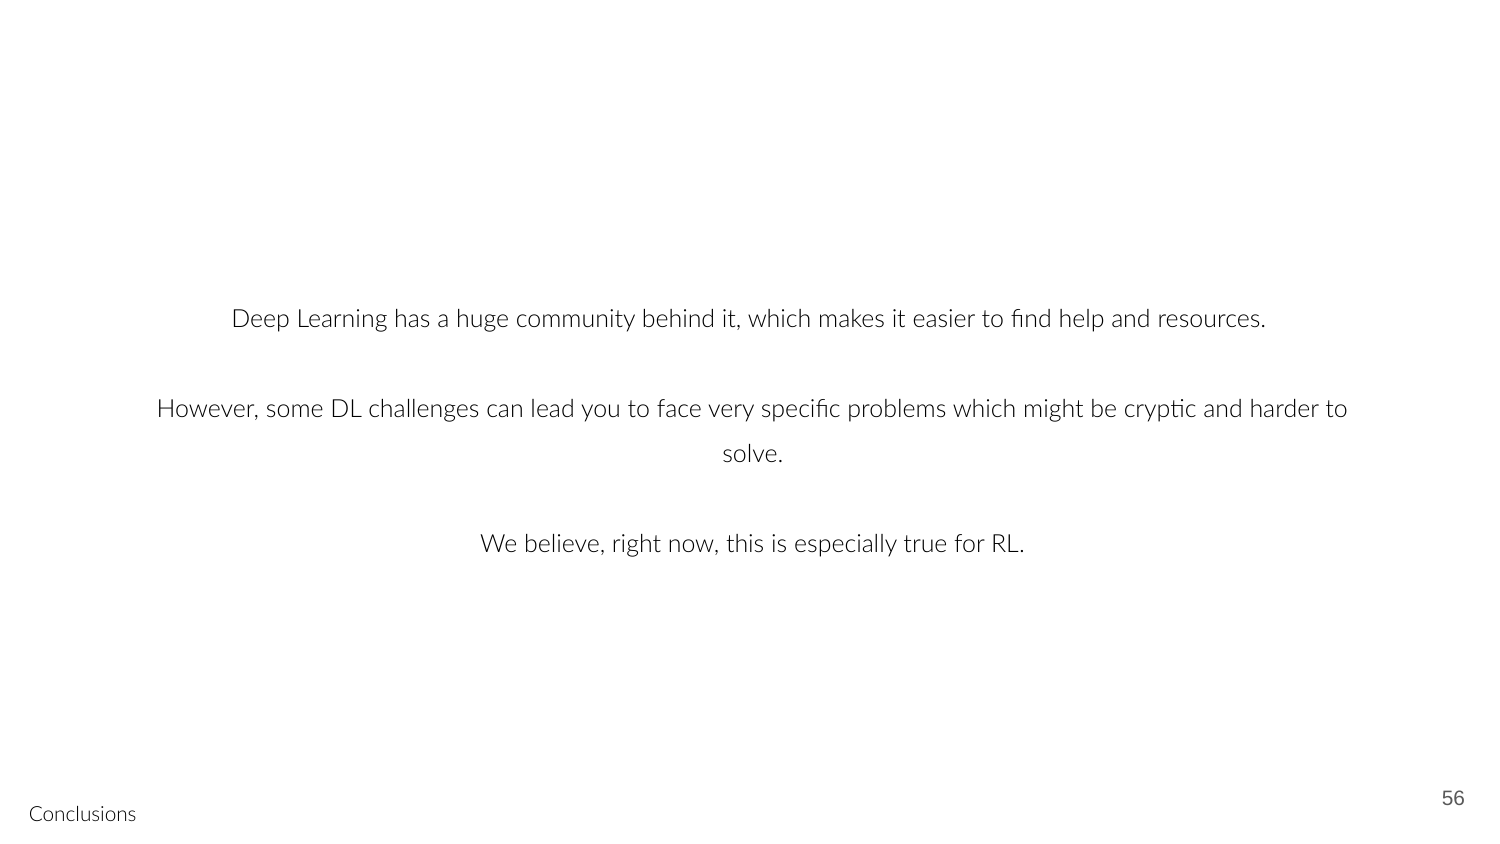

Deep Learning has a huge community behind it, which makes it easier to find help and resources.

However, some DL challenges can lead you to face very specific problems which might be cryptic and harder to solve.

We believe, right now, this is especially true for RL.
56
Conclusions